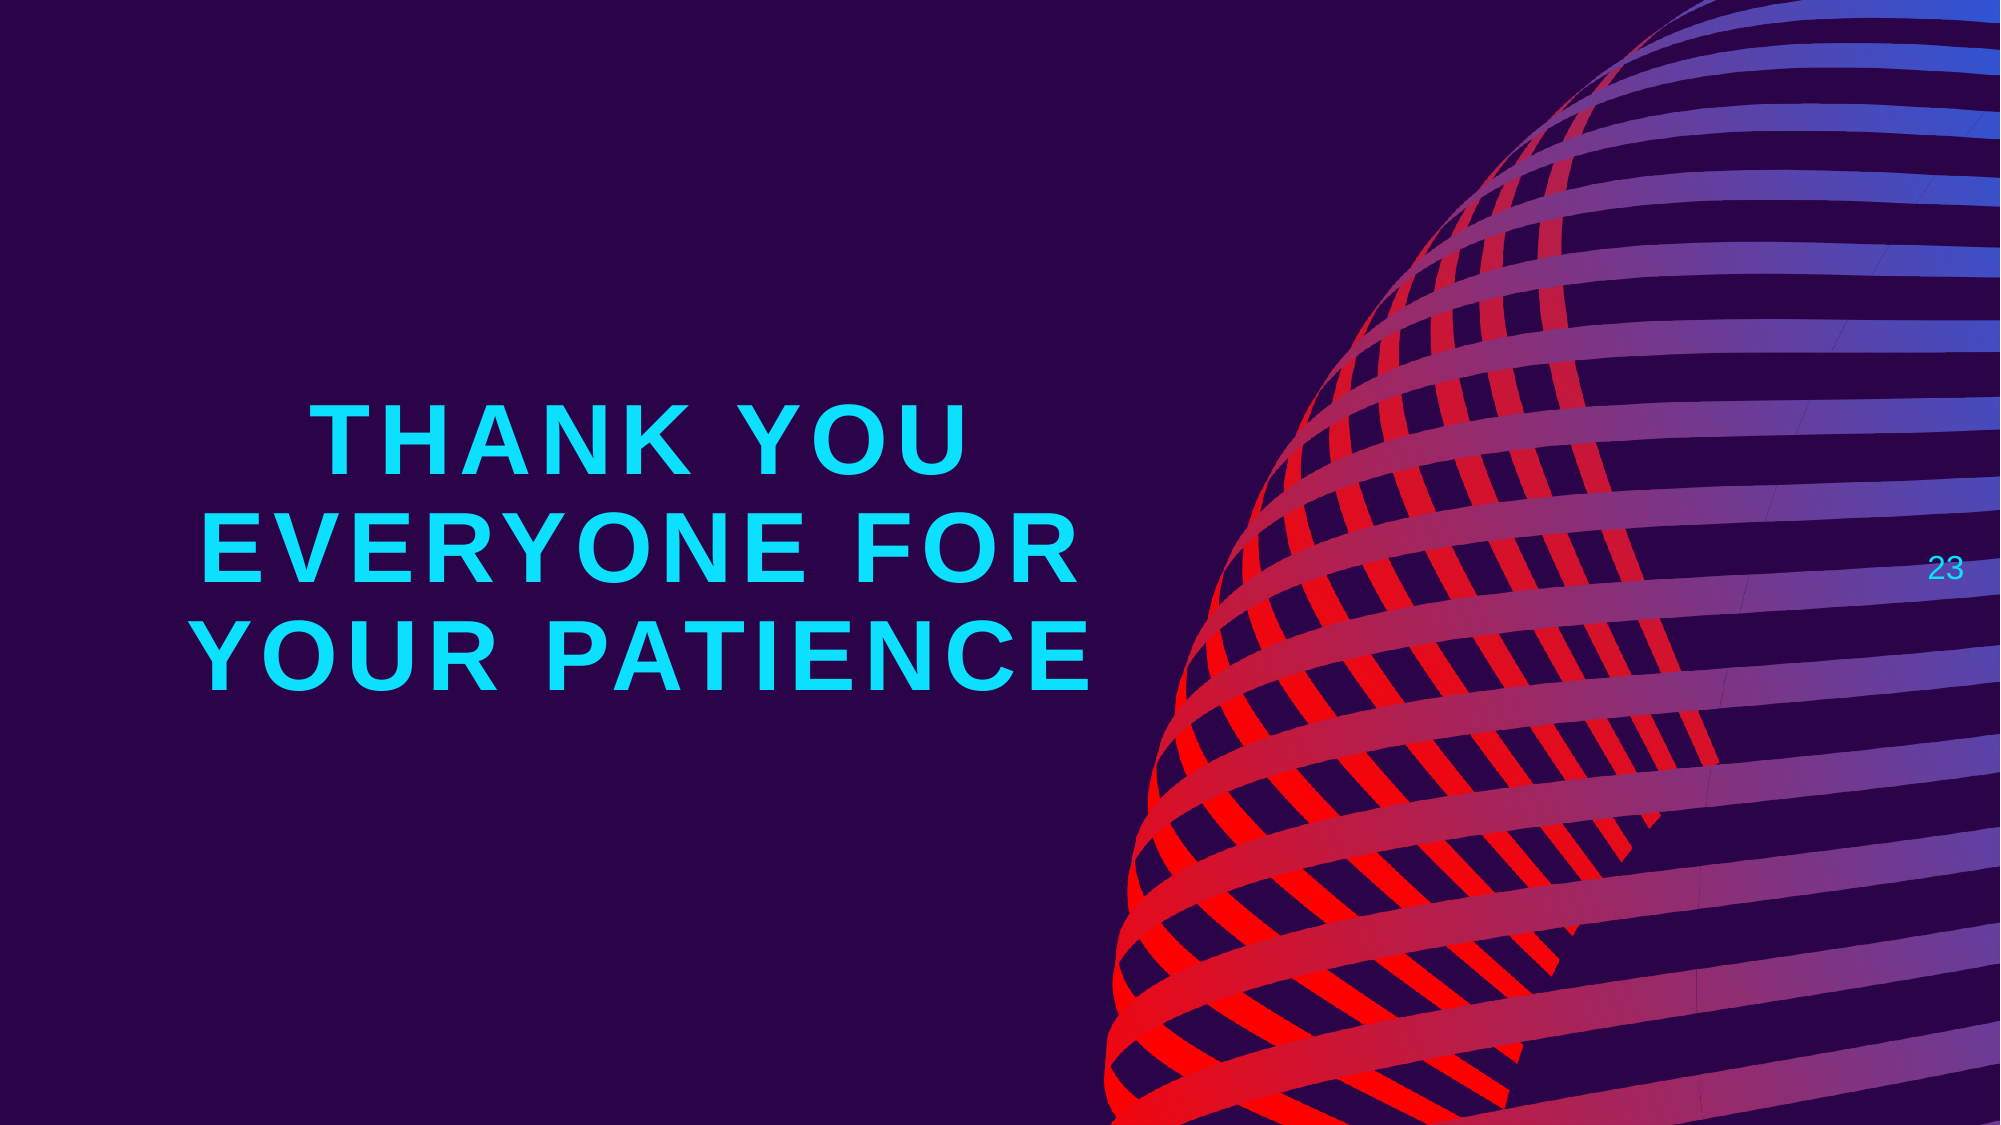

# Thank you everyone for your patience
23